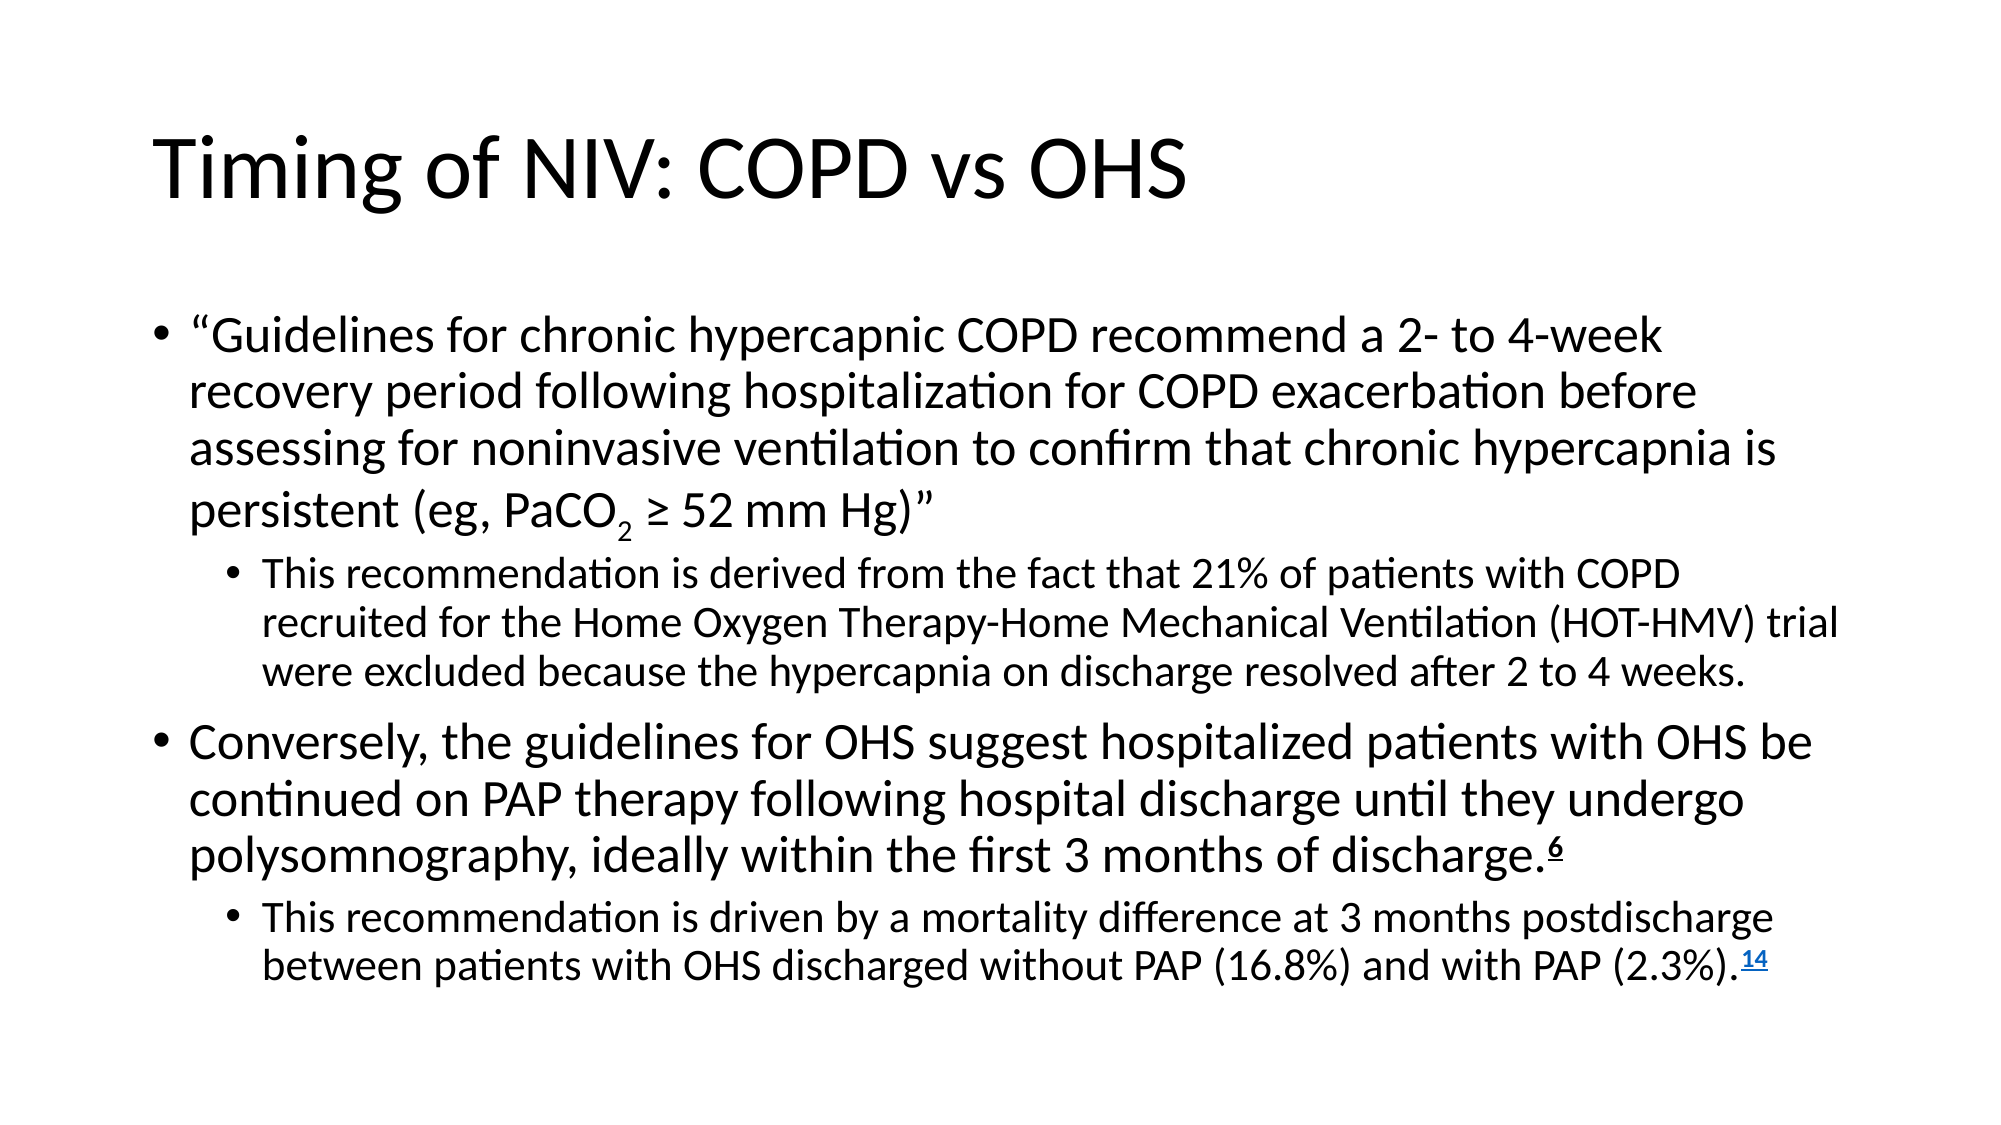

# Timing of NIV: COPD vs OHS
“Guidelines for chronic hypercapnic COPD recommend a 2- to 4-week recovery period following hospitalization for COPD exacerbation before assessing for noninvasive ventilation to confirm that chronic hypercapnia is persistent (eg, PaCO2 ≥ 52 mm Hg)”
This recommendation is derived from the fact that 21% of patients with COPD recruited for the Home Oxygen Therapy-Home Mechanical Ventilation (HOT-HMV) trial were excluded because the hypercapnia on discharge resolved after 2 to 4 weeks.
Conversely, the guidelines for OHS suggest hospitalized patients with OHS be continued on PAP therapy following hospital discharge until they undergo polysomnography, ideally within the first 3 months of discharge.6
This recommendation is driven by a mortality difference at 3 months postdischarge between patients with OHS discharged without PAP (16.8%) and with PAP (2.3%).14